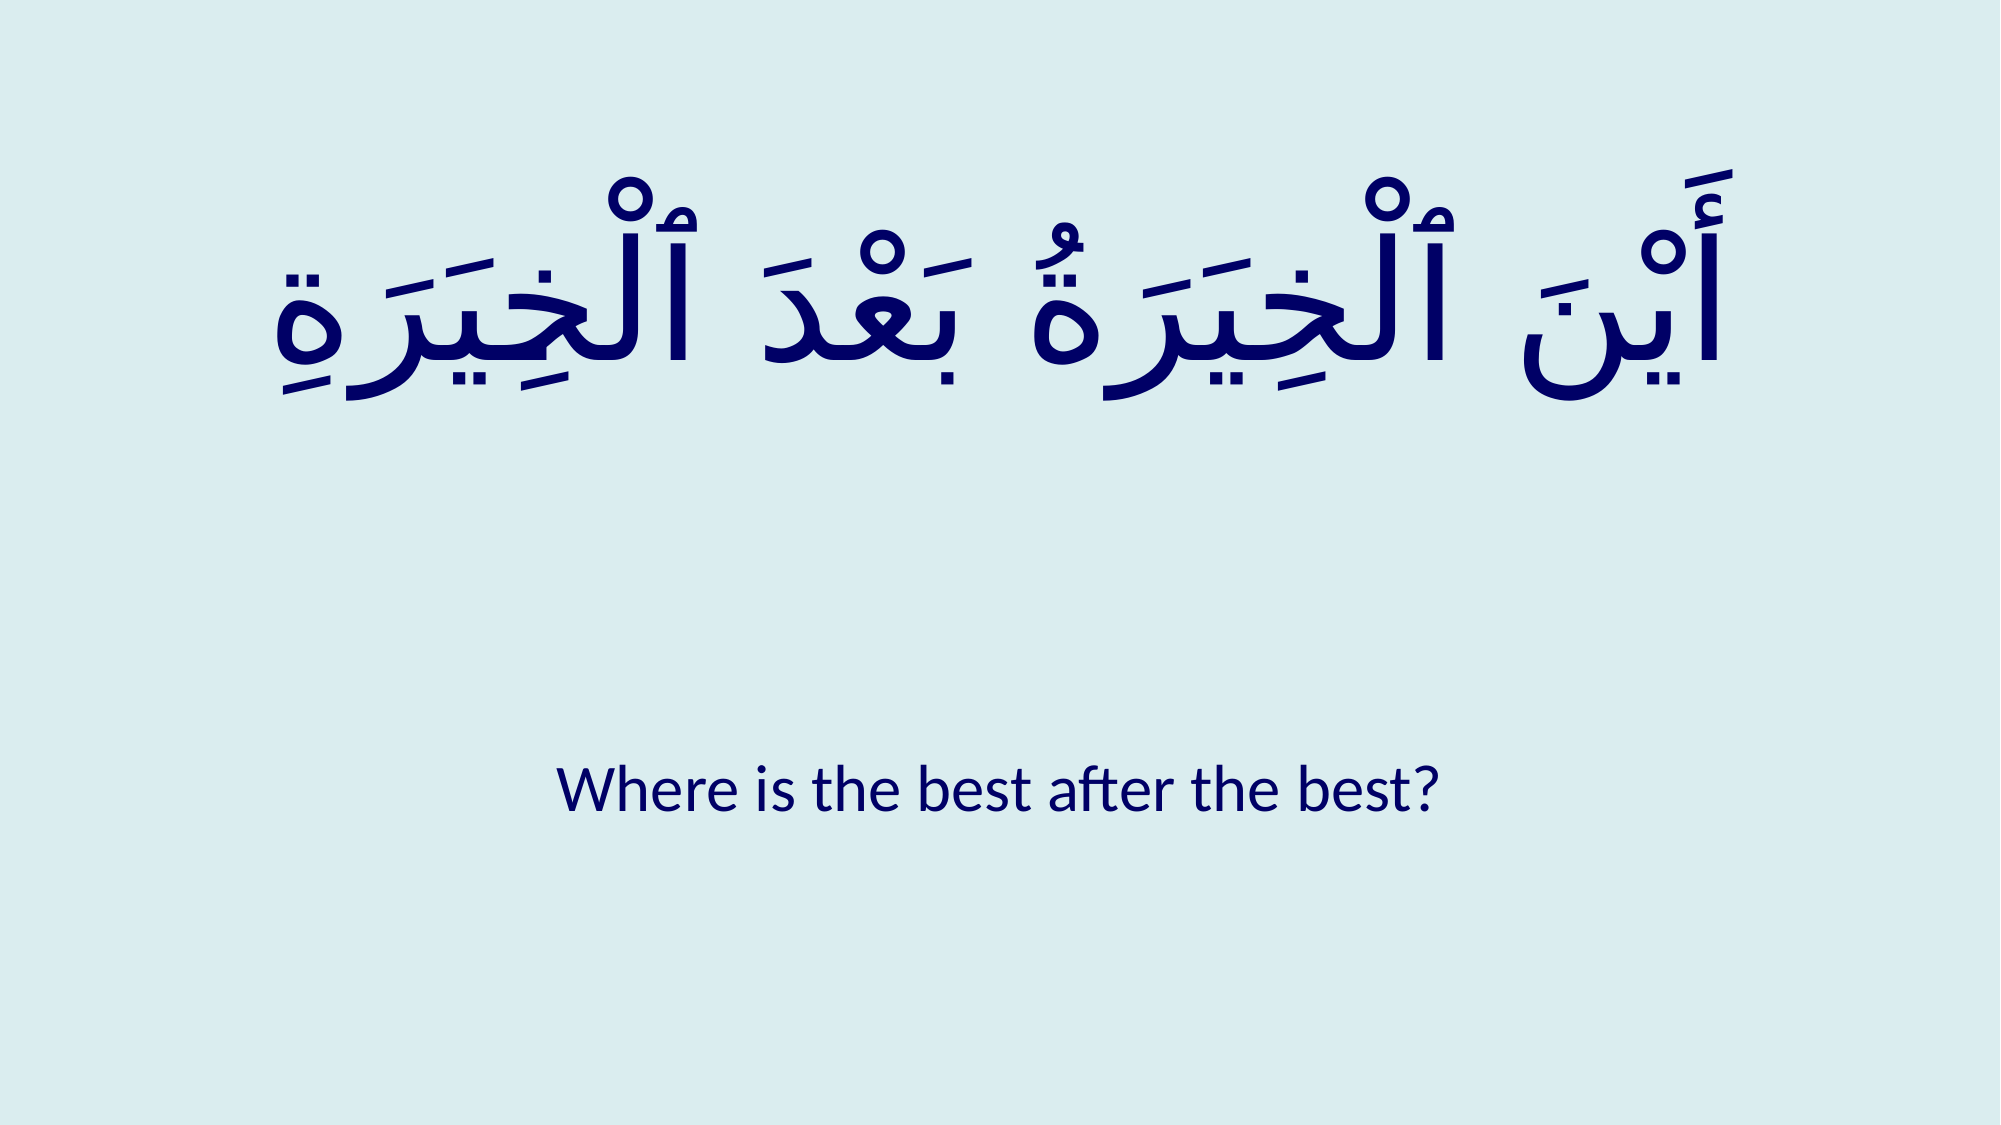

# أَيْنَ ٱلْخِيَرَةُ بَعْدَ ٱلْخِيَرَةِ
Where is the best after the best?